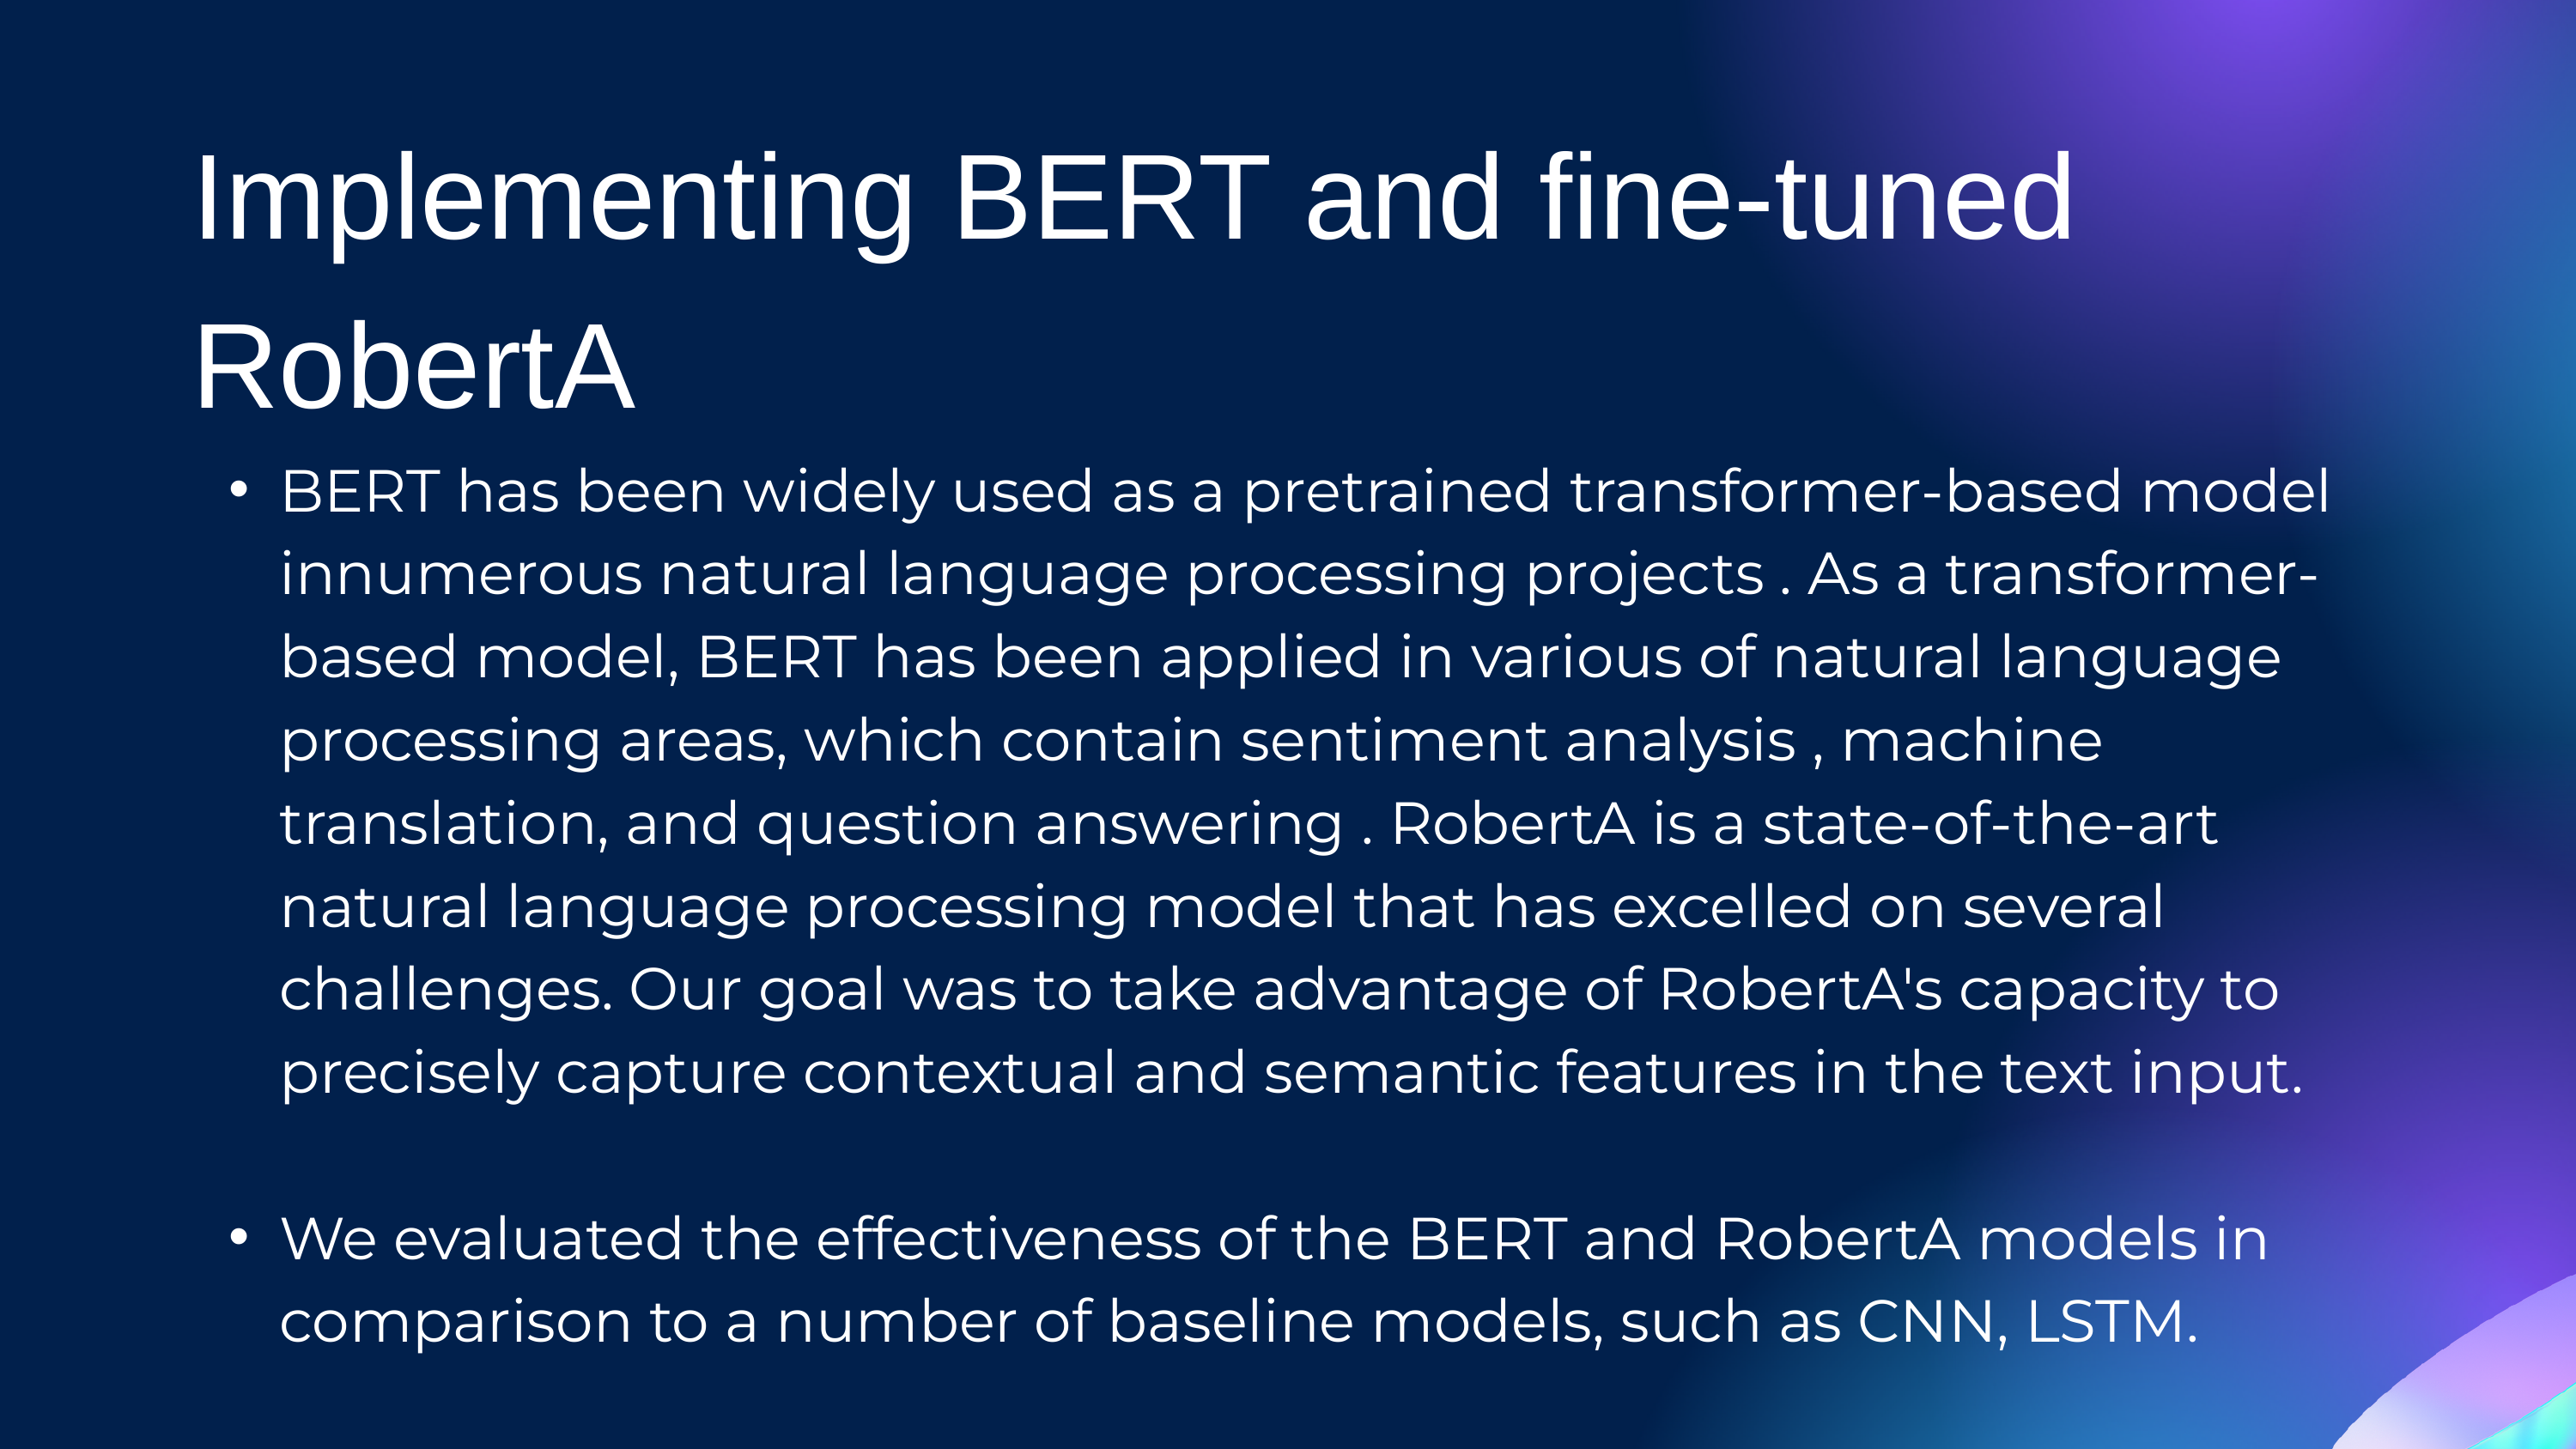

Implementing BERT and fine-tuned RobertA
BERT has been widely used as a pretrained transformer-based model innumerous natural language processing projects . As a transformer-based model, BERT has been applied in various of natural language processing areas, which contain sentiment analysis , machine translation, and question answering . RobertA is a state-of-the-art natural language processing model that has excelled on several challenges. Our goal was to take advantage of RobertA's capacity to precisely capture contextual and semantic features in the text input.

We evaluated the effectiveness of the BERT and RobertA models in comparison to a number of baseline models, such as CNN, LSTM.